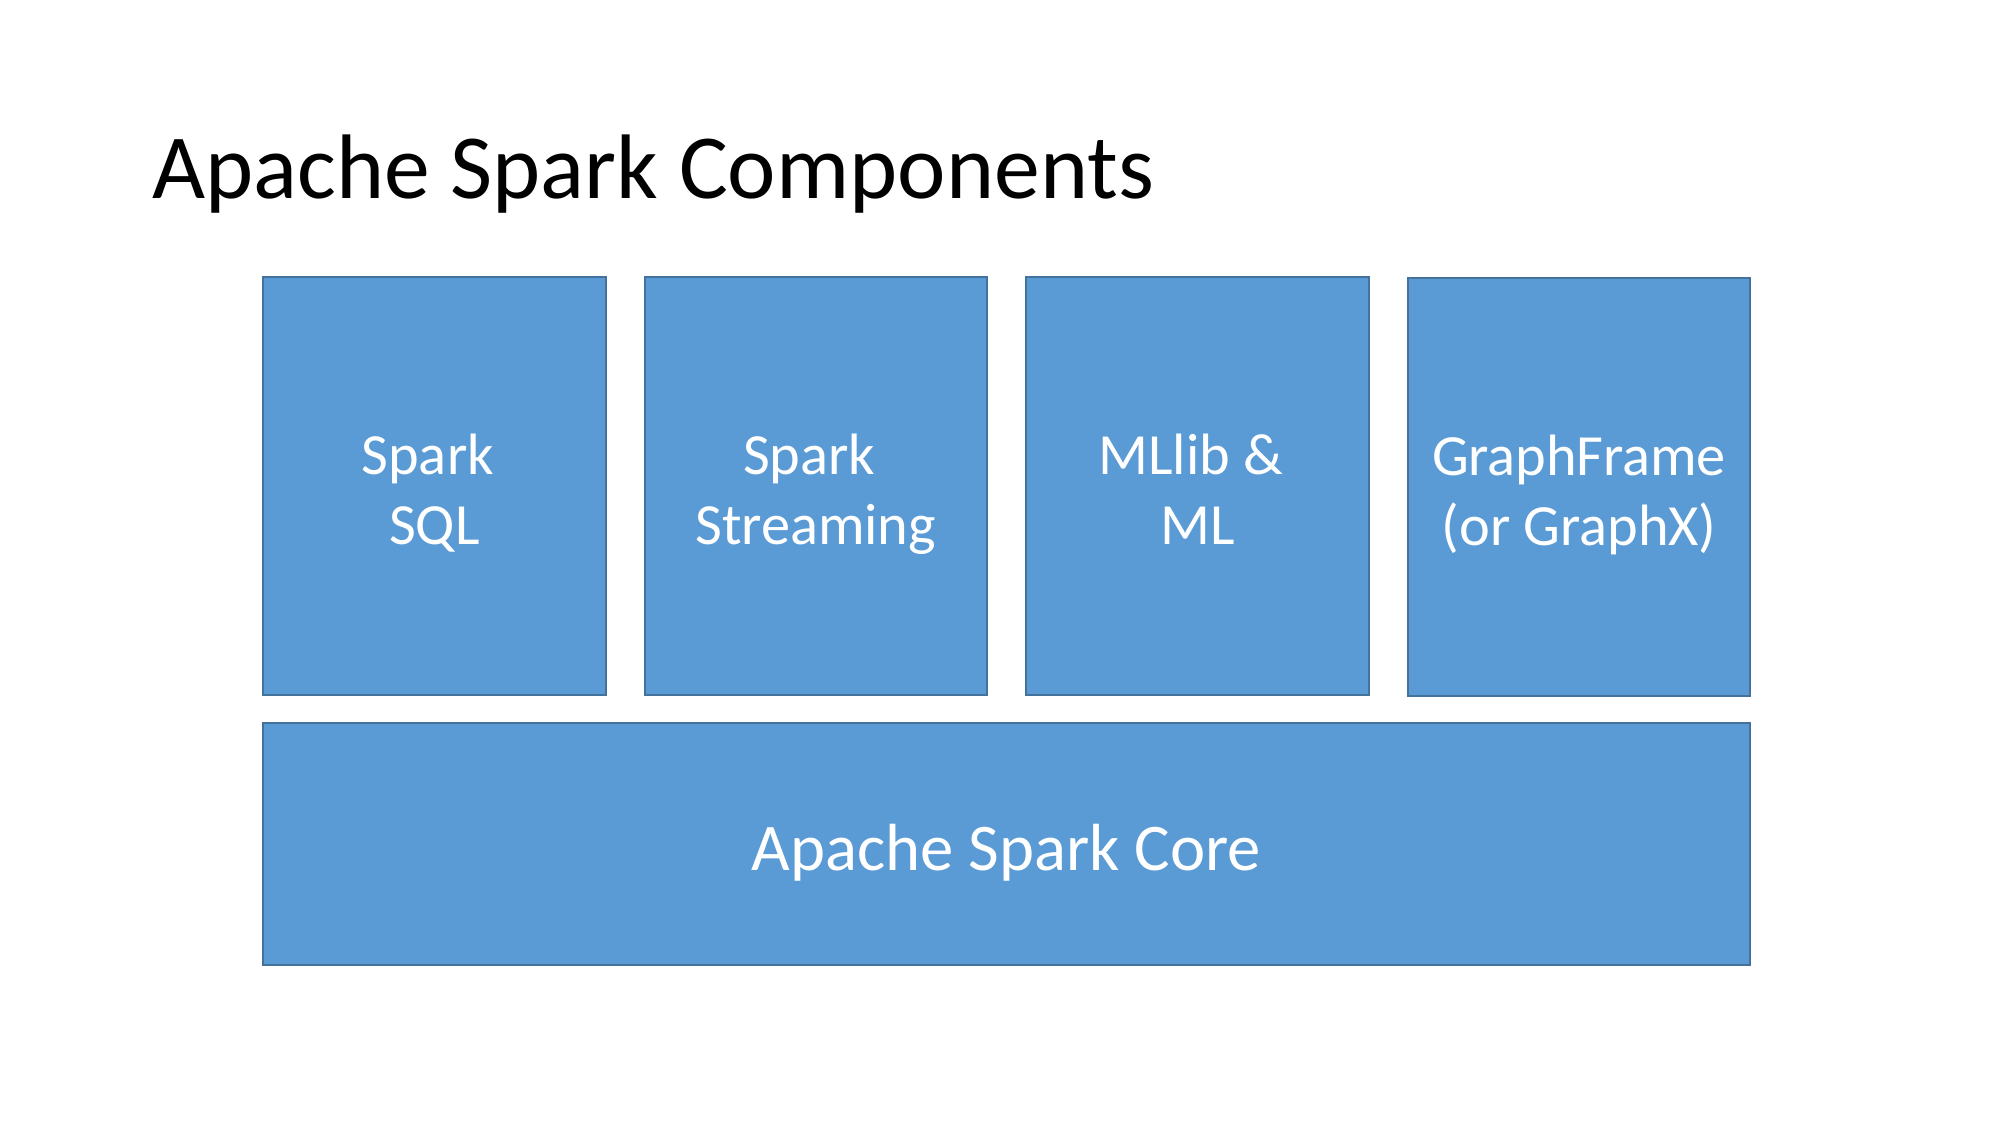

# Apache Spark Components
MLlib &
ML
Spark
Streaming
Spark
SQL
GraphFrame (or GraphX)
Apache Spark Core